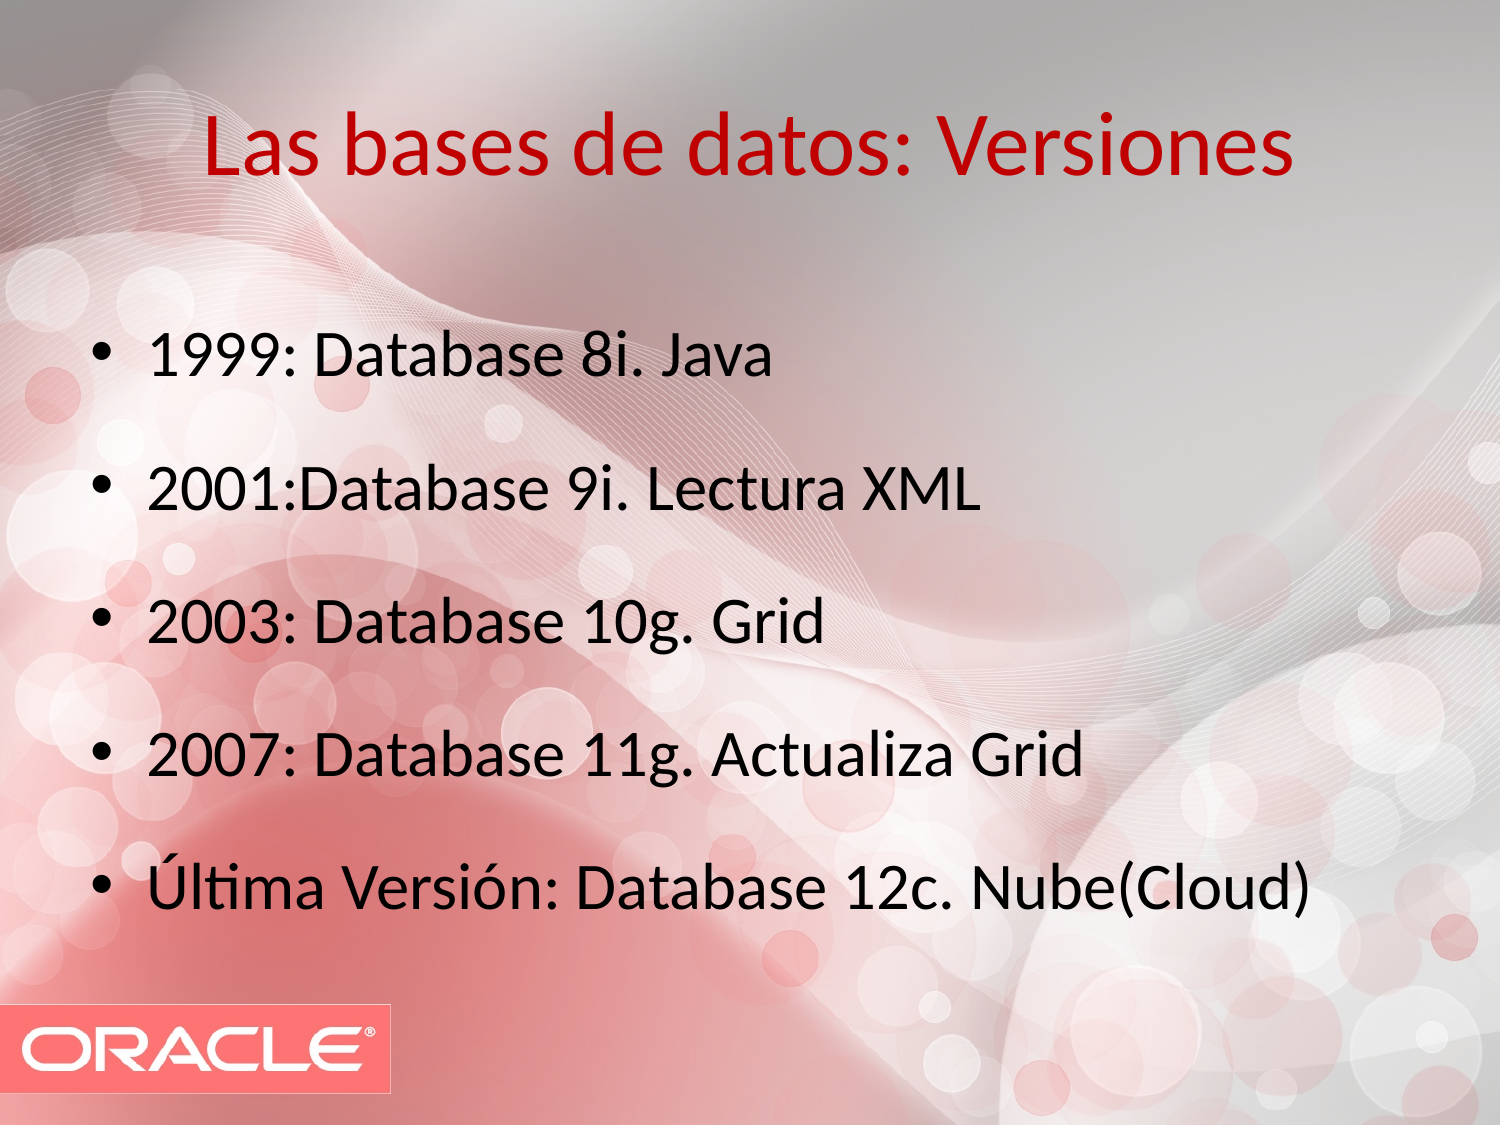

# Las bases de datos: Versiones
1999: Database 8i. Java
2001:Database 9i. Lectura XML
2003: Database 10g. Grid
2007: Database 11g. Actualiza Grid
Última Versión: Database 12c. Nube(Cloud)